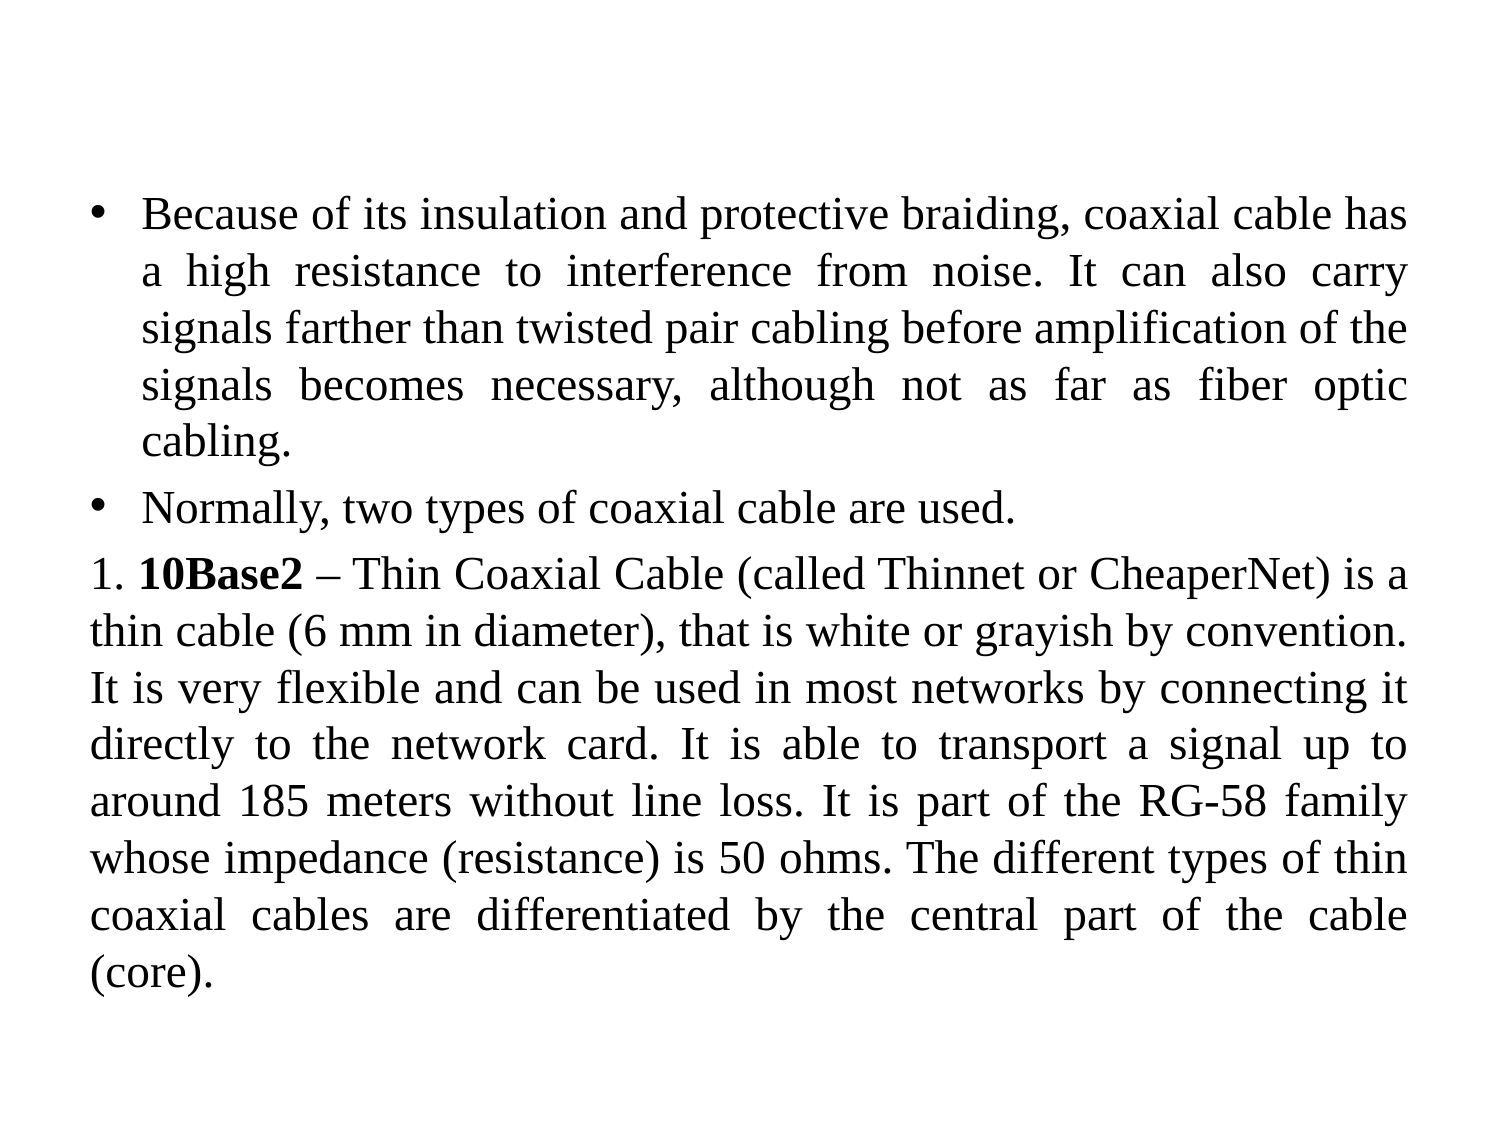

#
Because of its insulation and protective braiding, coaxial cable has a high resistance to interference from noise. It can also carry signals farther than twisted pair cabling before amplification of the signals becomes necessary, although not as far as fiber optic cabling.
Normally, two types of coaxial cable are used.
1. 10Base2 – Thin Coaxial Cable (called Thinnet or CheaperNet) is a thin cable (6 mm in diameter), that is white or grayish by convention. It is very flexible and can be used in most networks by connecting it directly to the network card. It is able to transport a signal up to around 185 meters without line loss. It is part of the RG-58 family whose impedance (resistance) is 50 ohms. The different types of thin coaxial cables are differentiated by the central part of the cable (core).